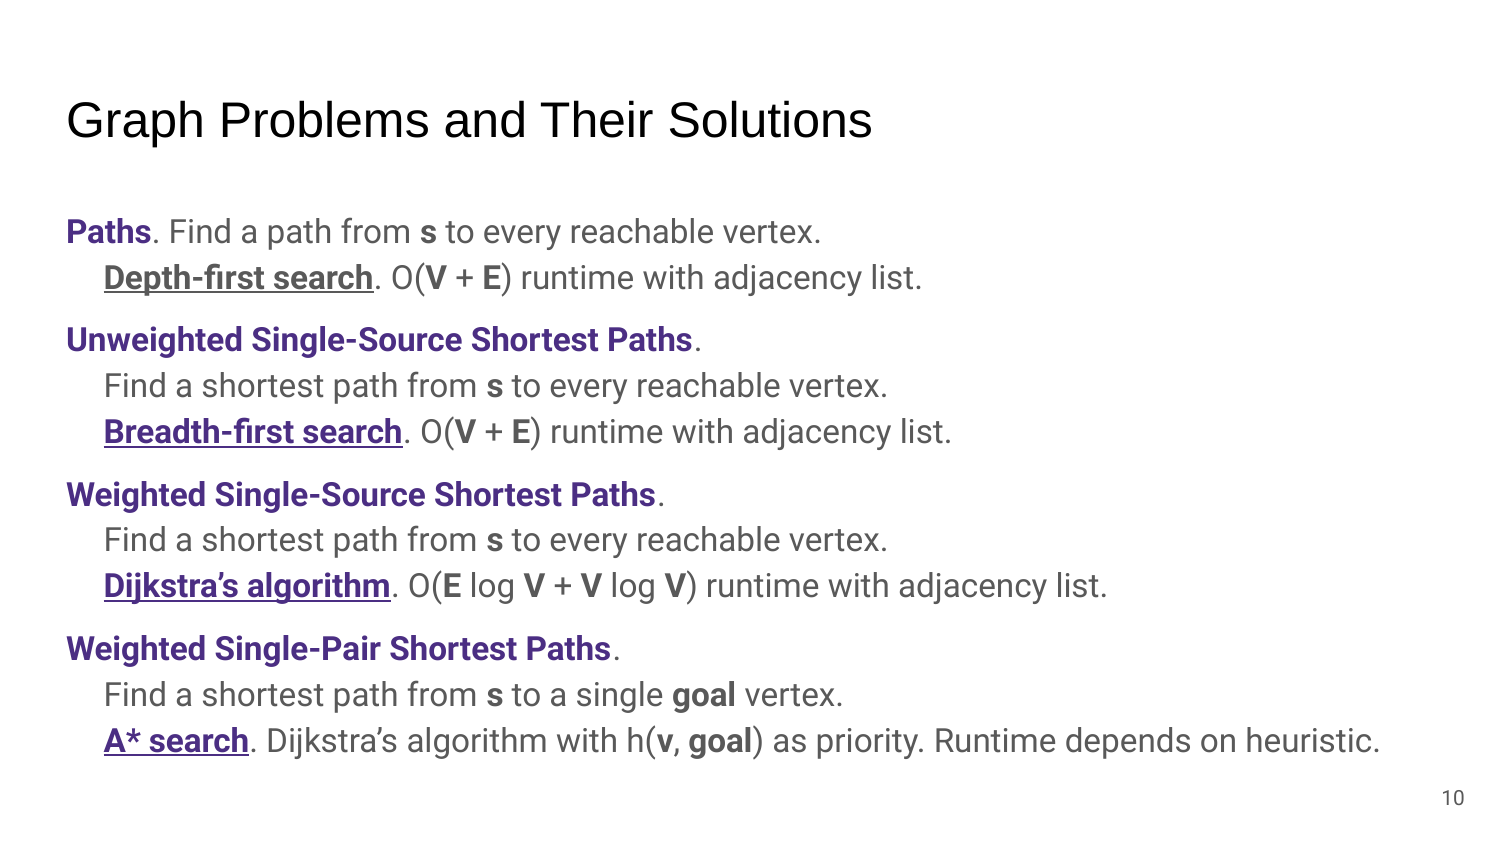

# Graph Problems and Their Solutions
Paths. Find a path from s to every reachable vertex.
Depth-first search. O(V + E) runtime with adjacency list.
Unweighted Single-Source Shortest Paths.
Find a shortest path from s to every reachable vertex.
Breadth-first search. O(V + E) runtime with adjacency list.
Weighted Single-Source Shortest Paths.
Find a shortest path from s to every reachable vertex.
Dijkstra’s algorithm. O(E log V + V log V) runtime with adjacency list.
Weighted Single-Pair Shortest Paths.
Find a shortest path from s to a single goal vertex.
A* search. Dijkstra’s algorithm with h(v, goal) as priority. Runtime depends on heuristic.
10